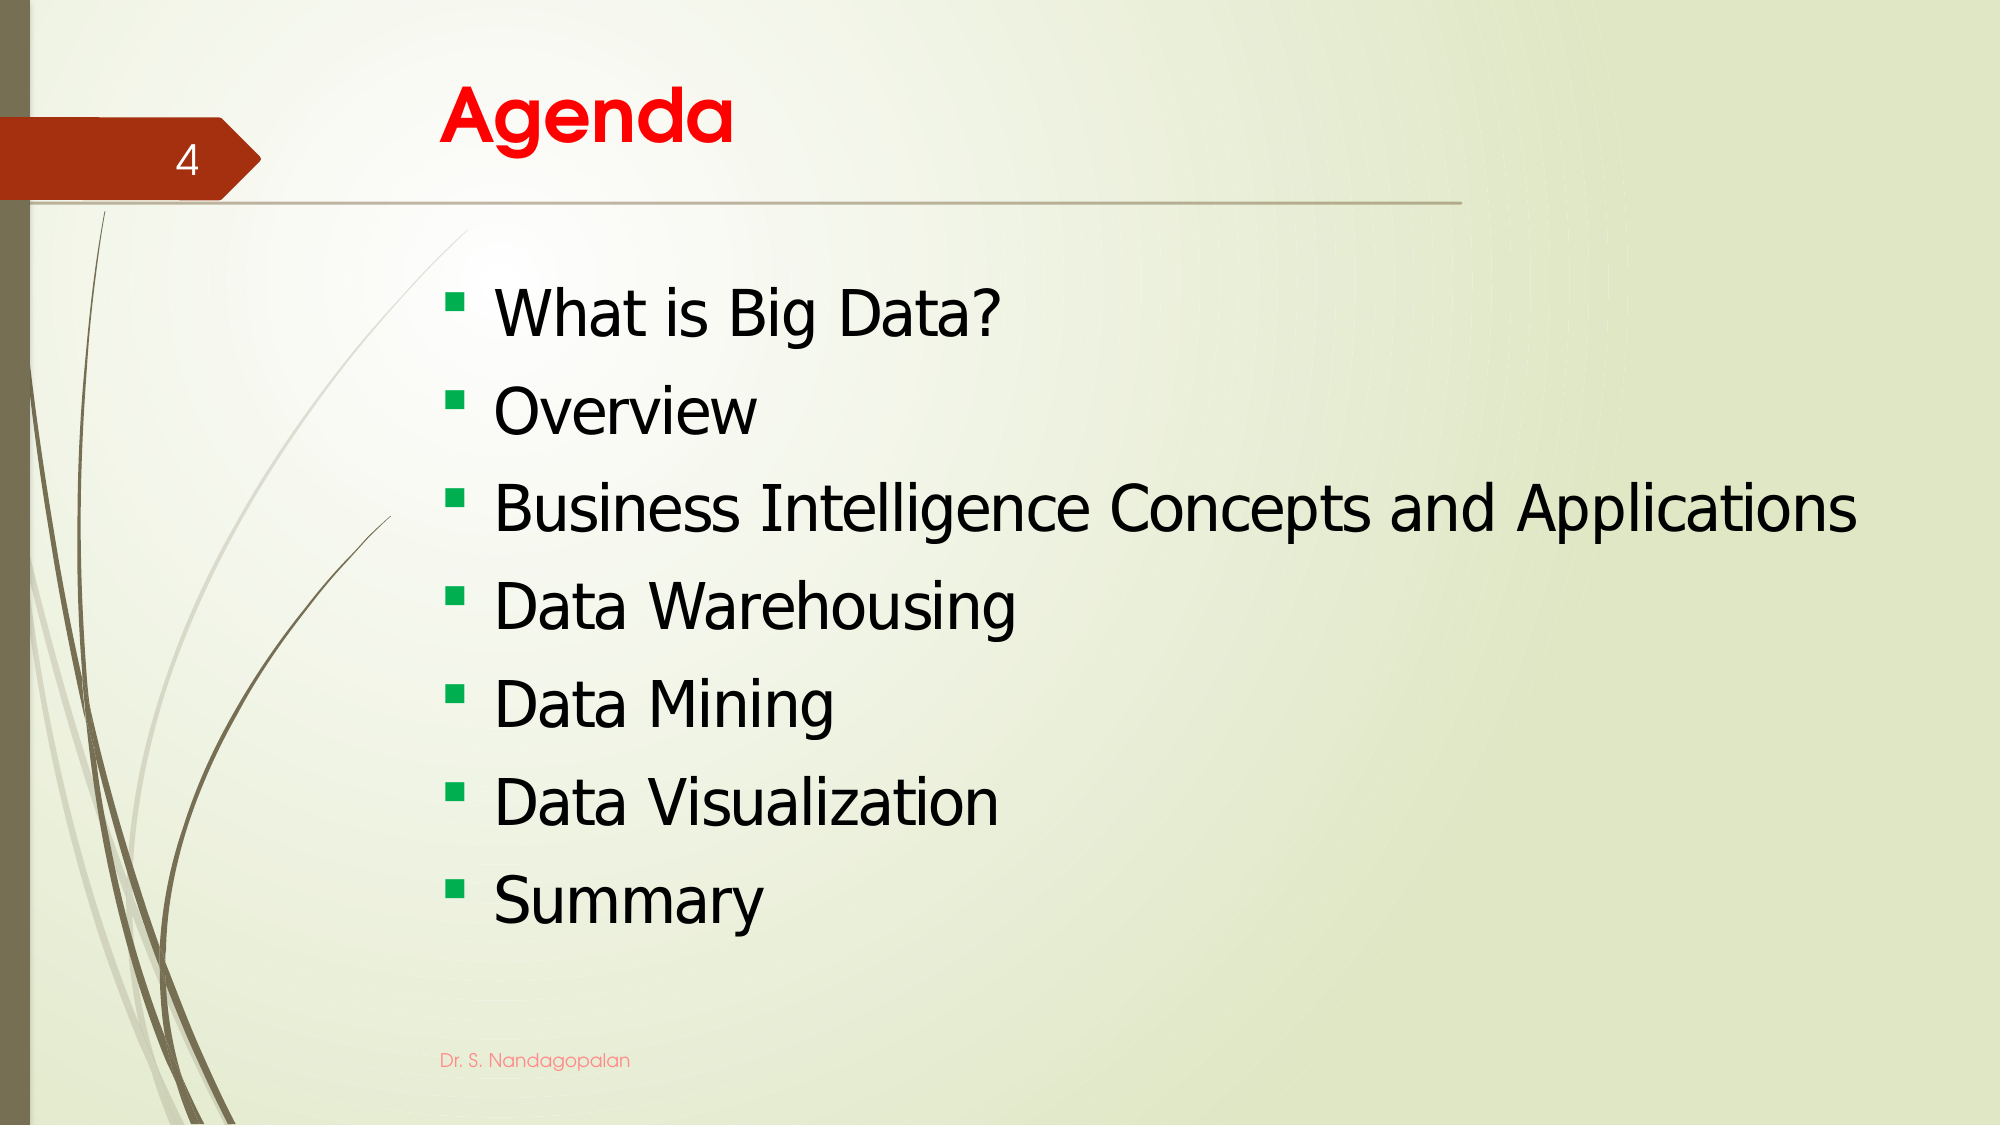

# Agenda
4
What is Big Data?
Overview
Business Intelligence Concepts and Applications
Data Warehousing
Data Mining
Data Visualization
Summary

Dr. S. Nandagopalan